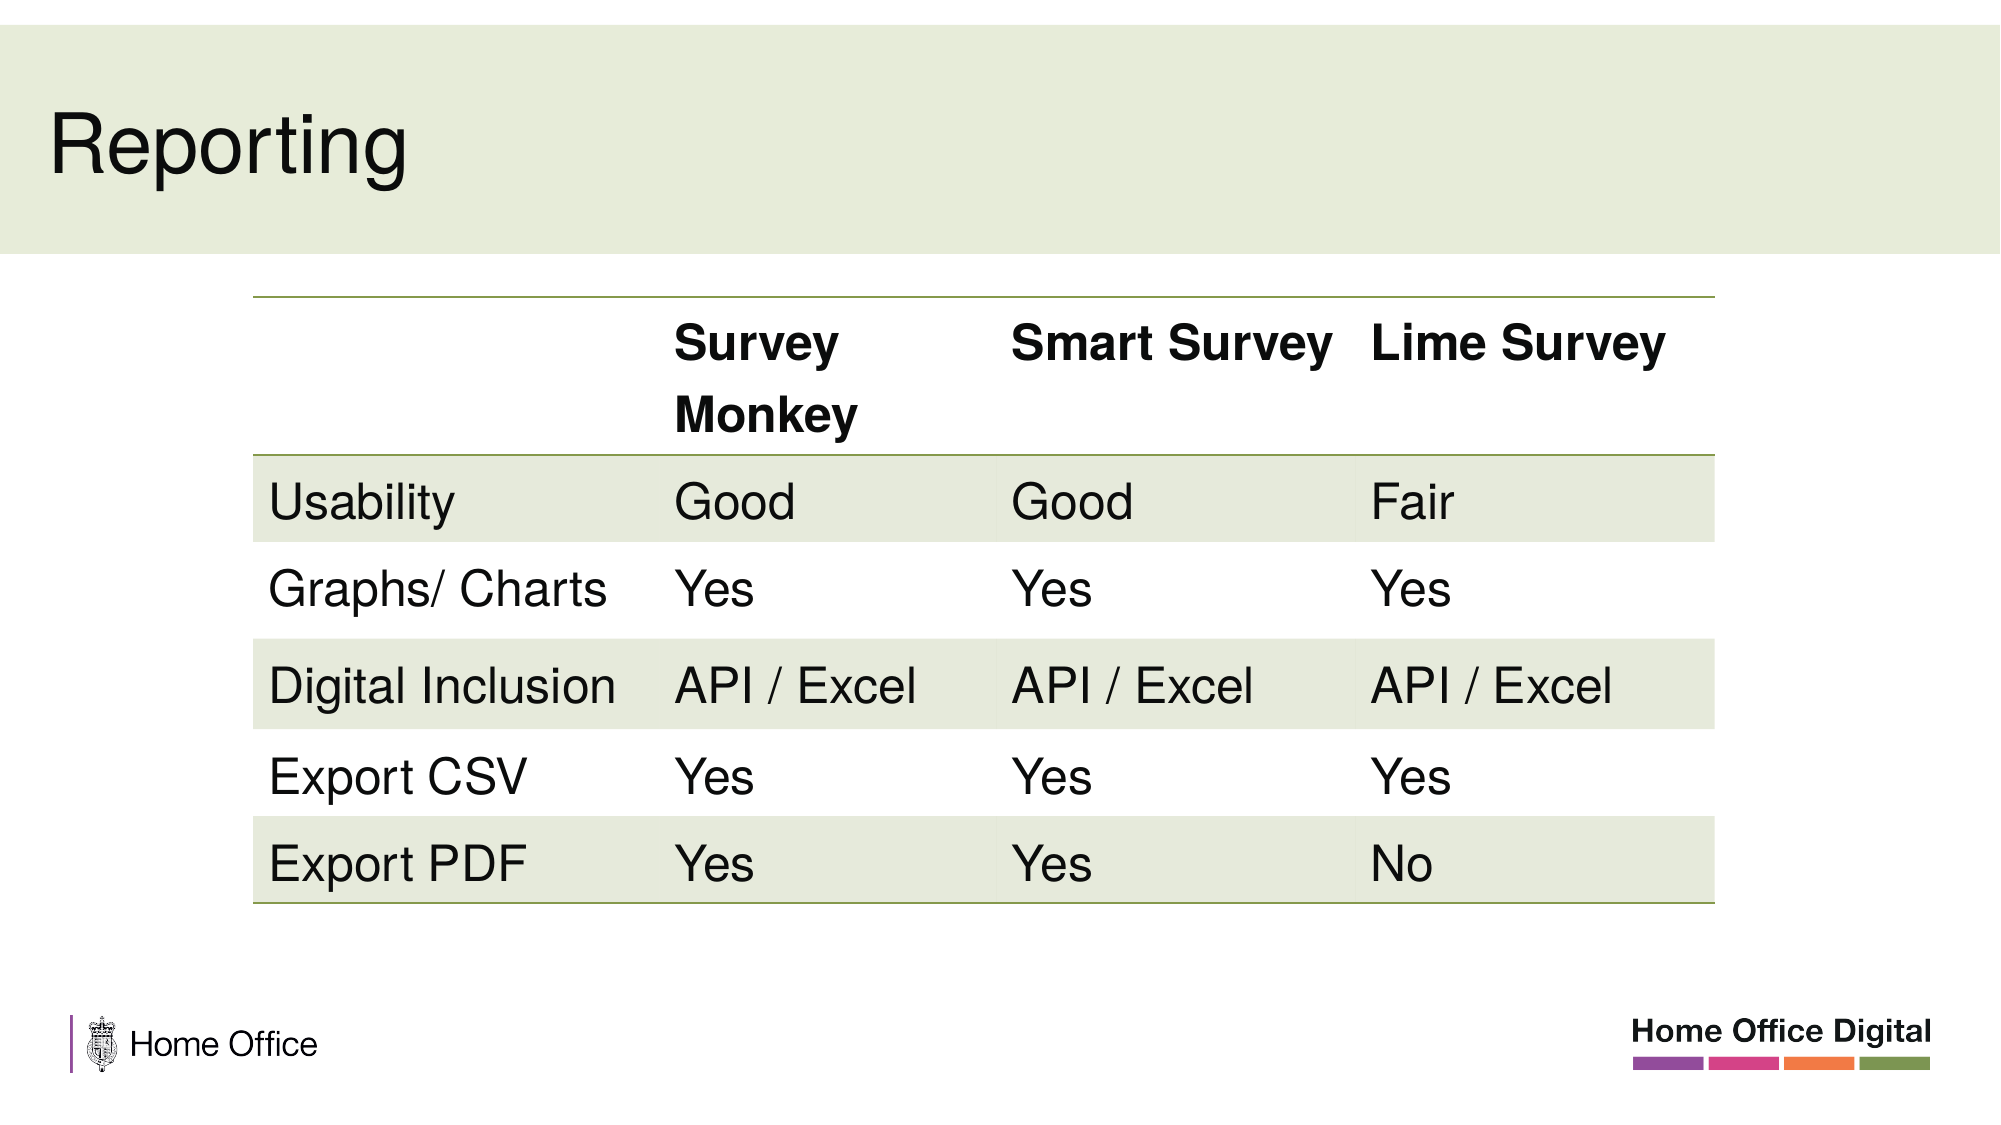

Reporting
|  | Survey Monkey | Smart Survey | Lime Survey |
| --- | --- | --- | --- |
| Usability | Good | Good | Fair |
| Graphs/ Charts | Yes | Yes | Yes |
| Digital Inclusion | API / Excel | API / Excel | API / Excel |
| Export CSV | Yes | Yes | Yes |
| Export PDF | Yes | Yes | No |